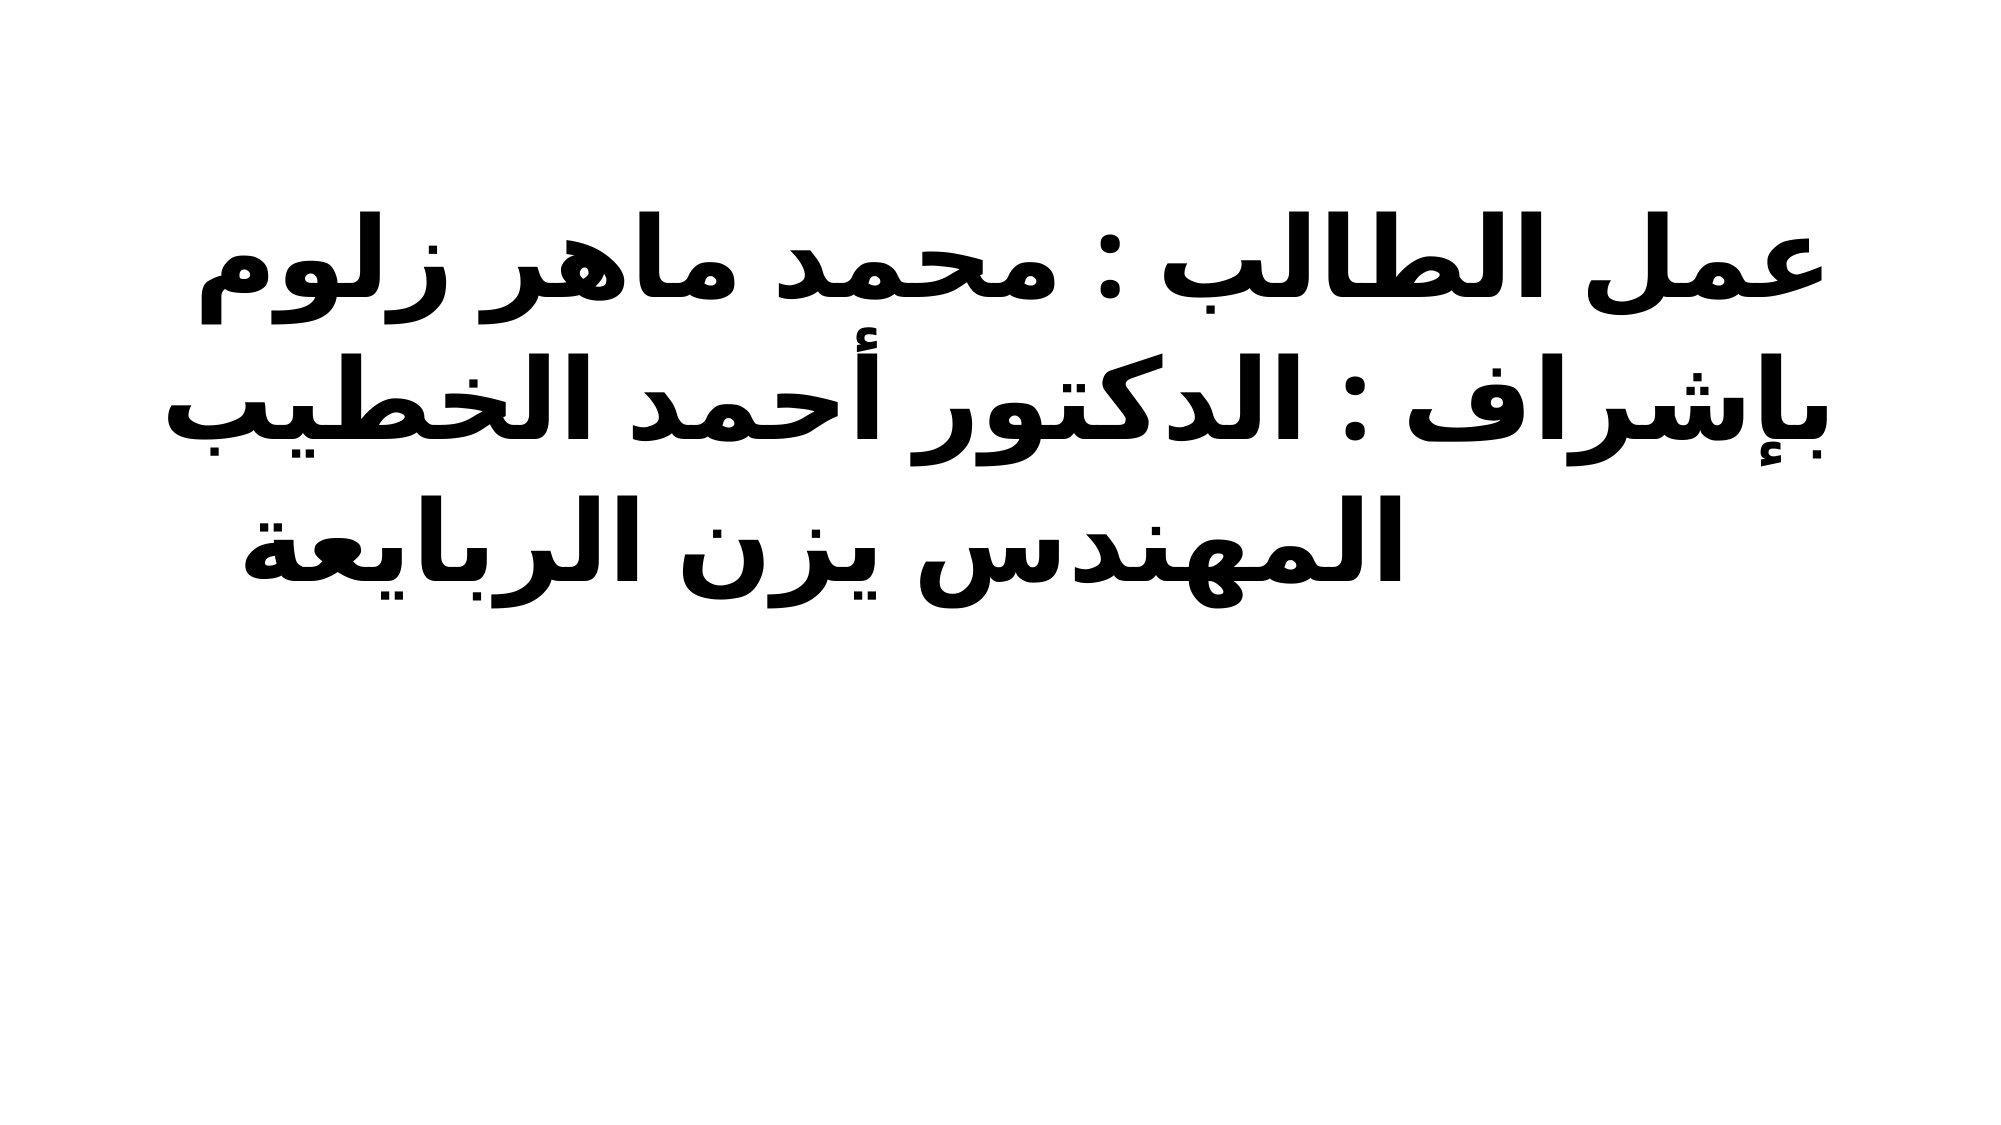

#
عمل الطالب : محمد ماهر زلوم
بإشراف : الدكتور أحمد الخطيب
            المهندس يزن الربايعة